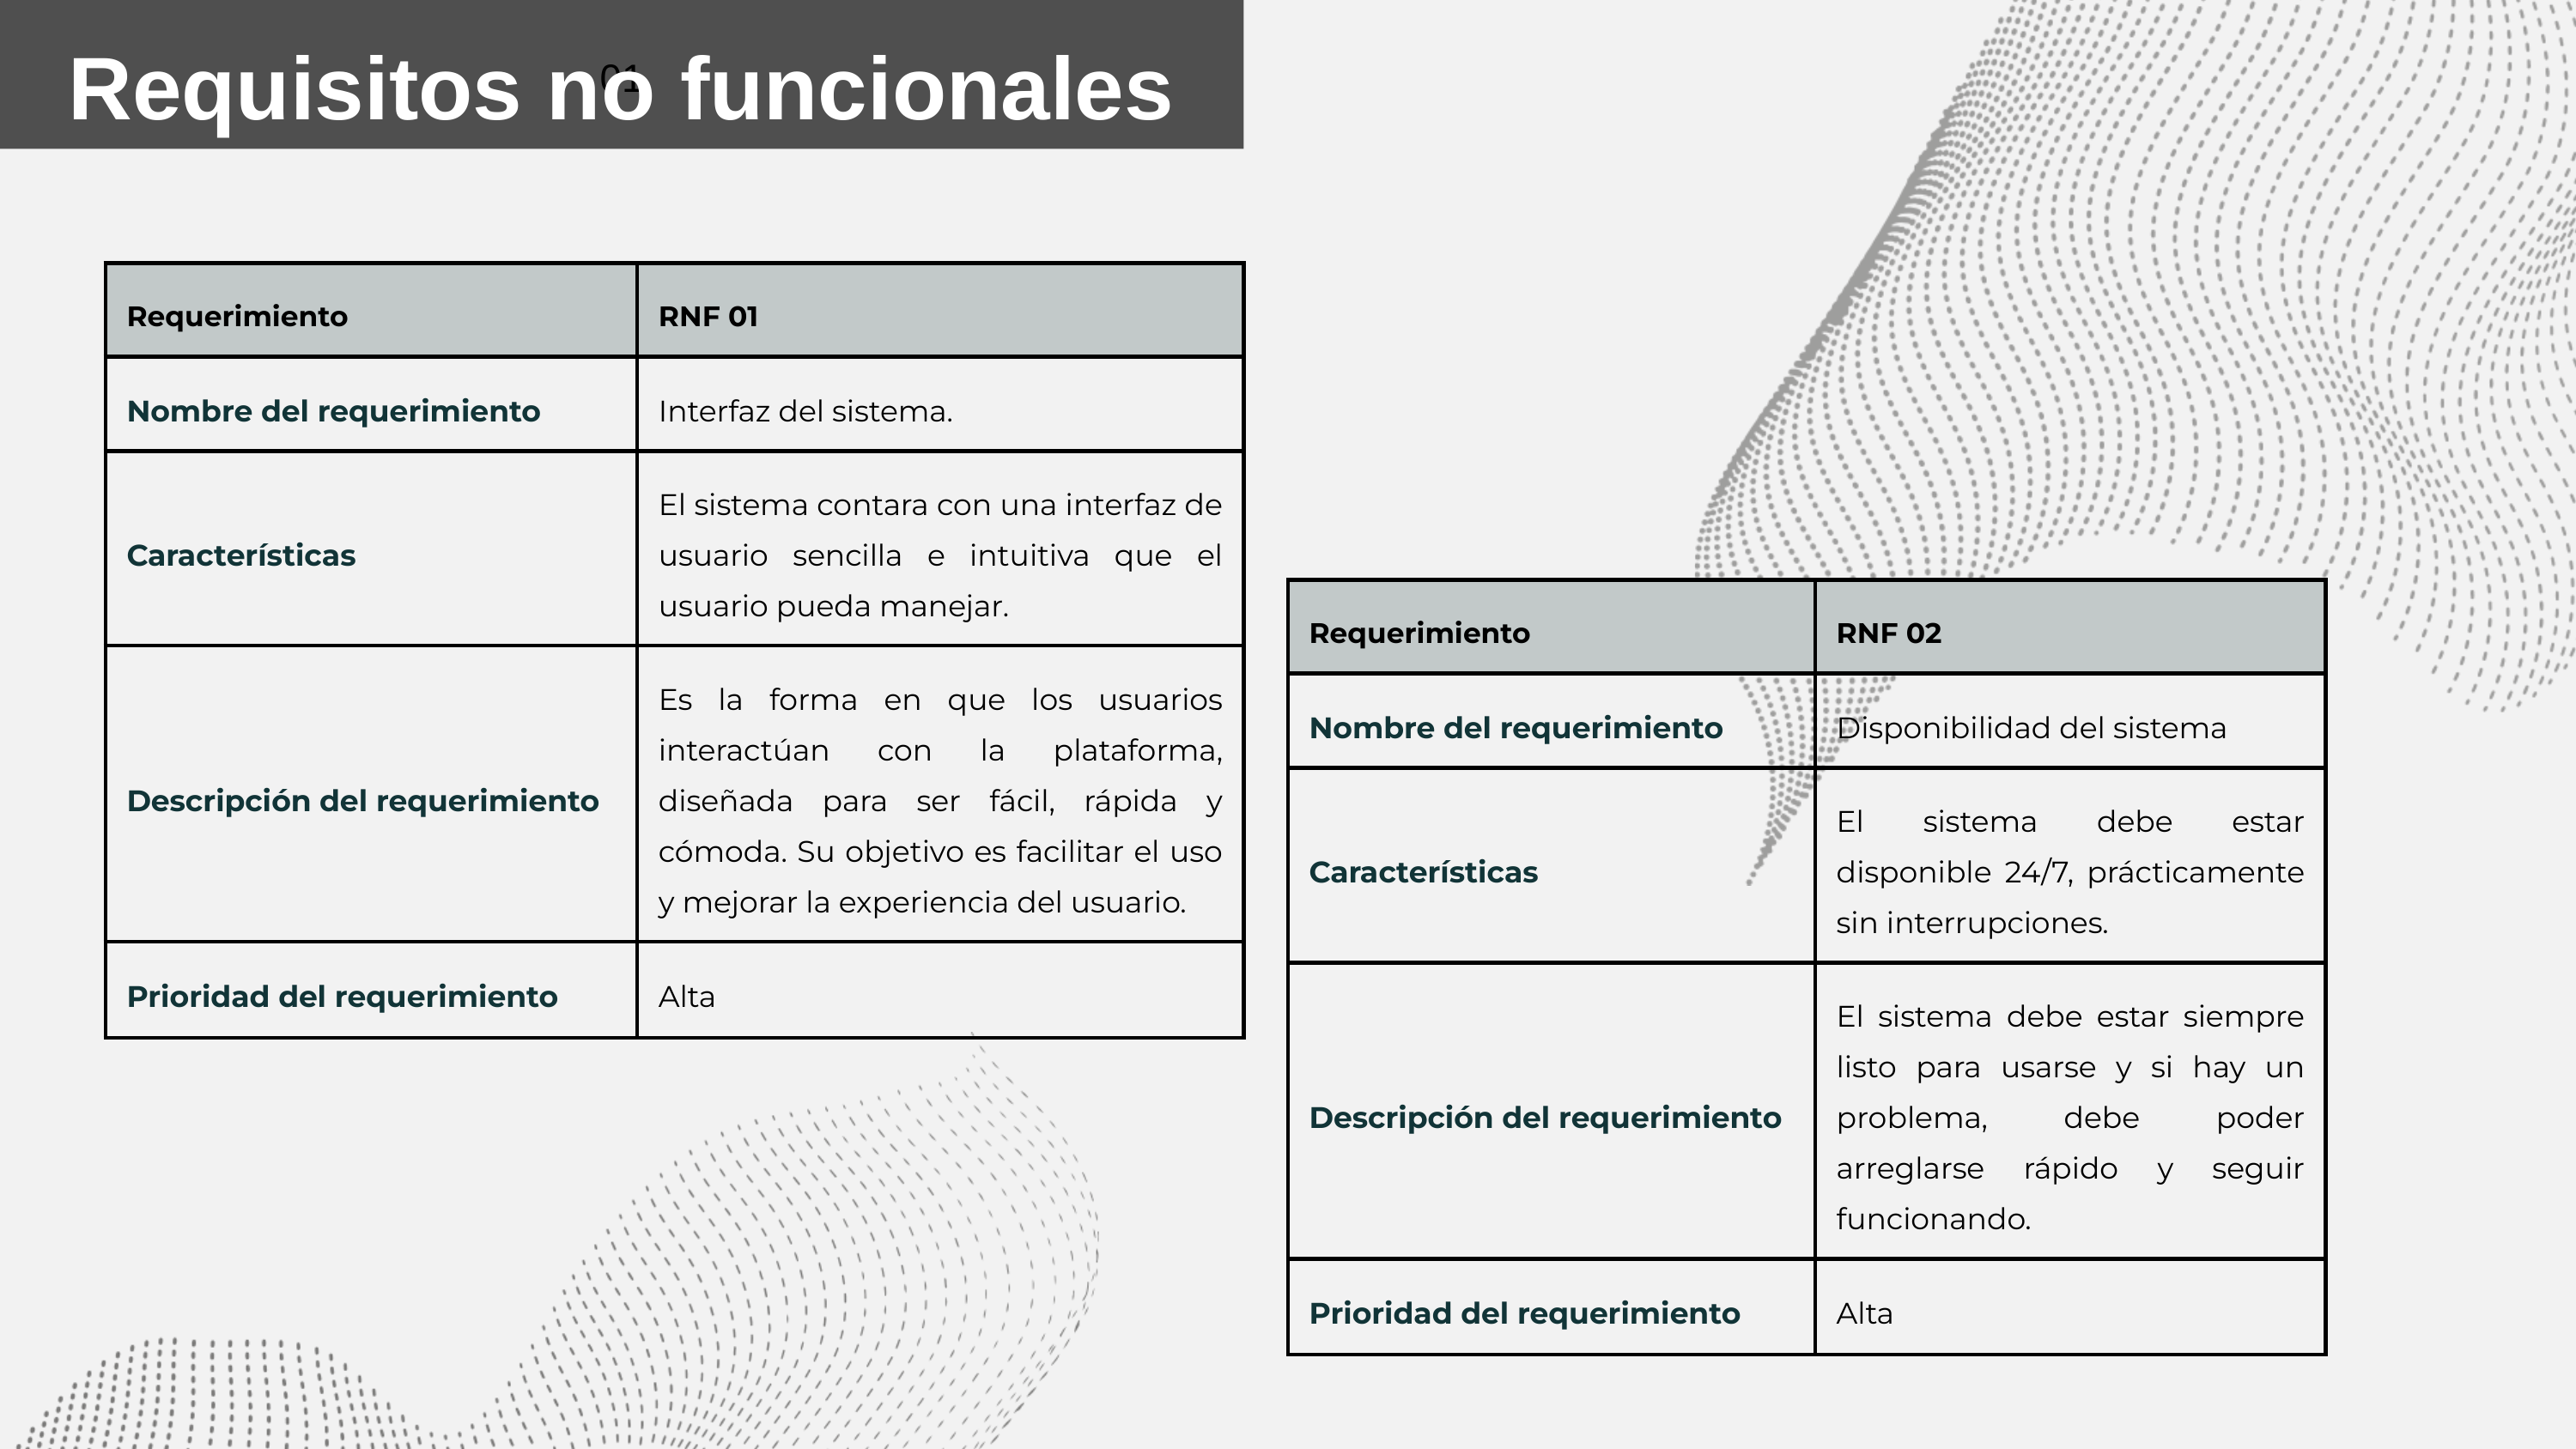

01
Requisitos no funcionales
| Requerimiento | RNF 01 |
| --- | --- |
| Nombre del requerimiento | Interfaz del sistema. |
| Características | El sistema contara con una interfaz de usuario sencilla e intuitiva que el usuario pueda manejar. |
| Descripción del requerimiento | Es la forma en que los usuarios interactúan con la plataforma, diseñada para ser fácil, rápida y cómoda. Su objetivo es facilitar el uso y mejorar la experiencia del usuario. |
| Prioridad del requerimiento | Alta |
| Requerimiento | RNF 02 |
| --- | --- |
| Nombre del requerimiento | Disponibilidad del sistema |
| Características | El sistema debe estar disponible 24/7, prácticamente sin interrupciones. |
| Descripción del requerimiento | El sistema debe estar siempre listo para usarse y si hay un problema, debe poder arreglarse rápido y seguir funcionando. |
| Prioridad del requerimiento | Alta |